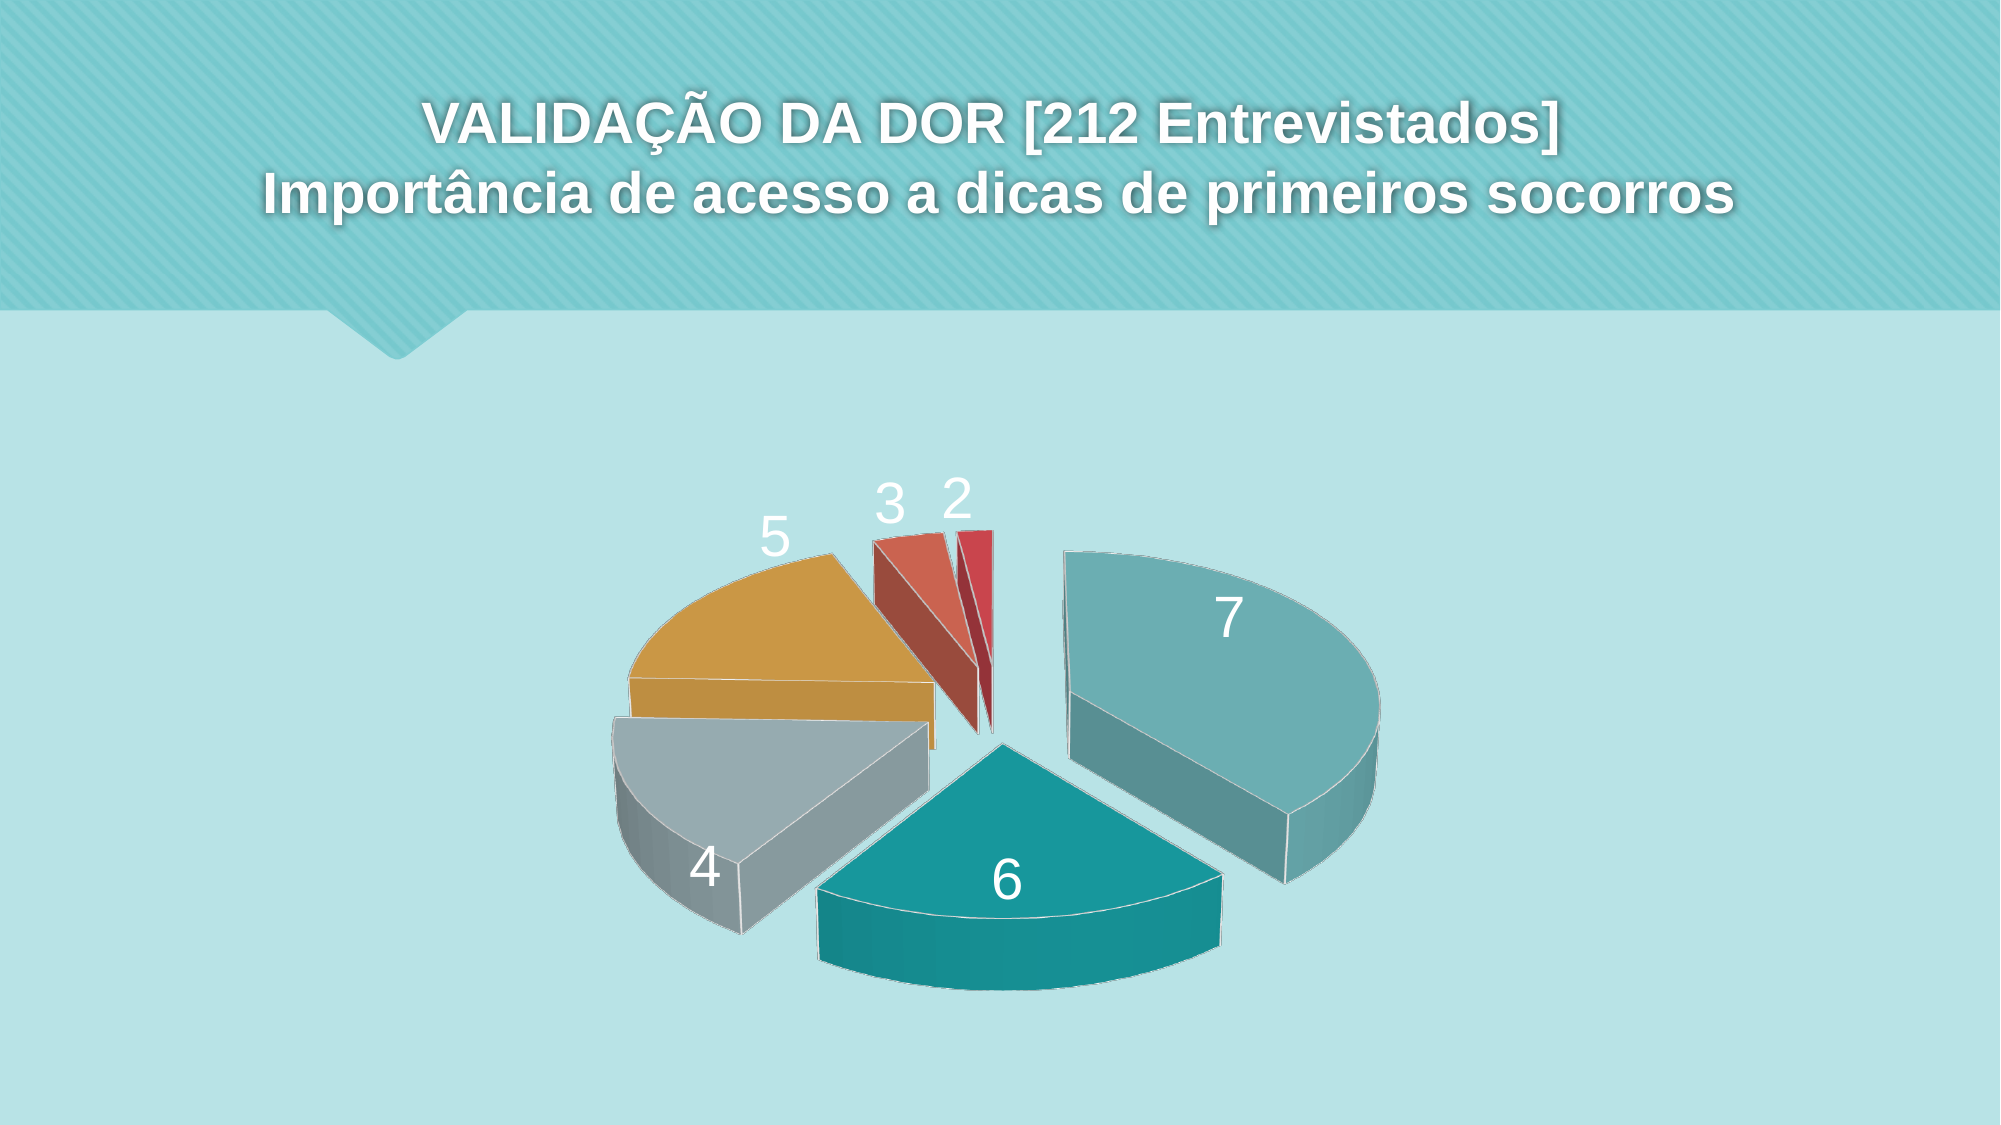

# VALIDAÇÃO DA DOR [212 Entrevistados] Importância de acesso a dicas de primeiros socorros

[unsupported chart]